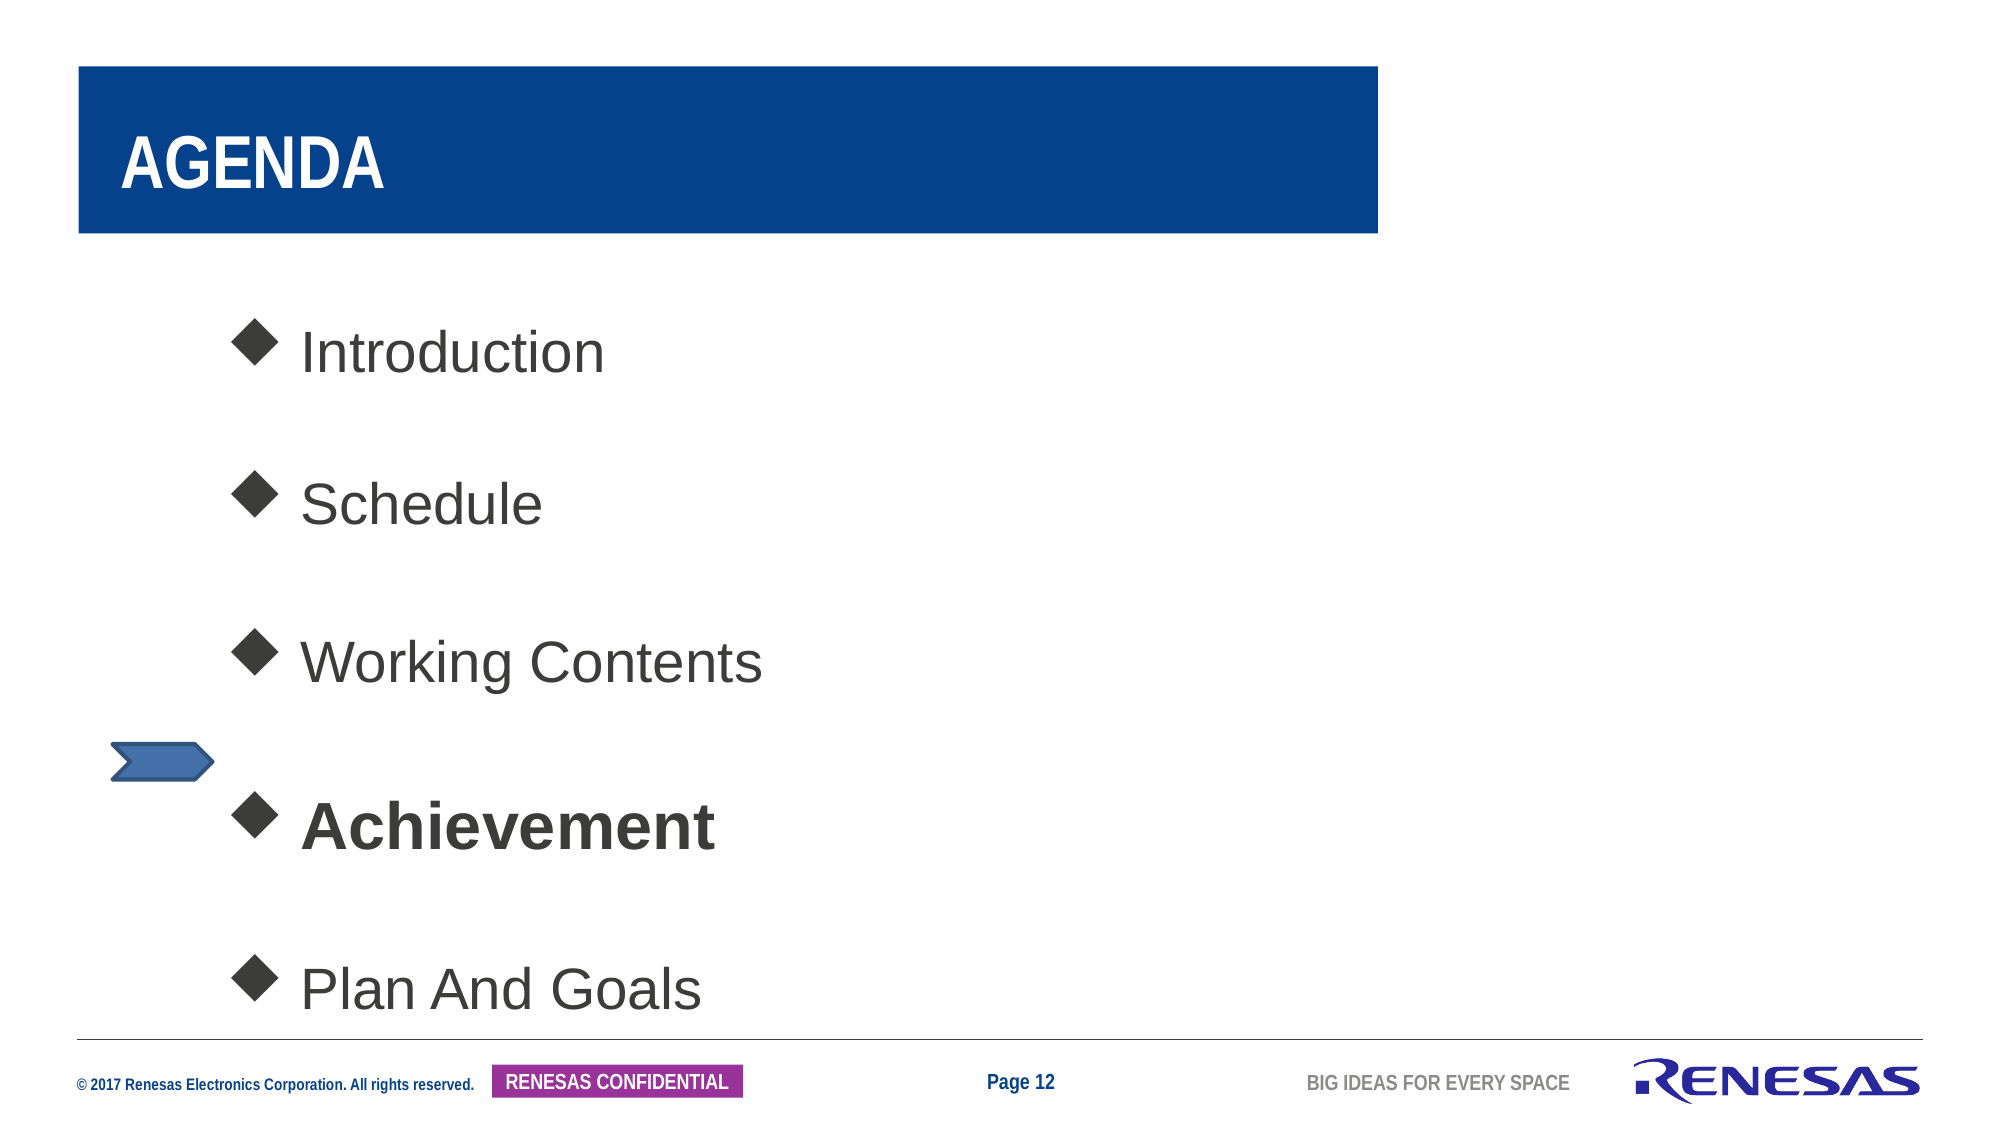

agenda
 Introduction

 Schedule

 Working Contents

 Achievement

 Plan And Goals

Page 12